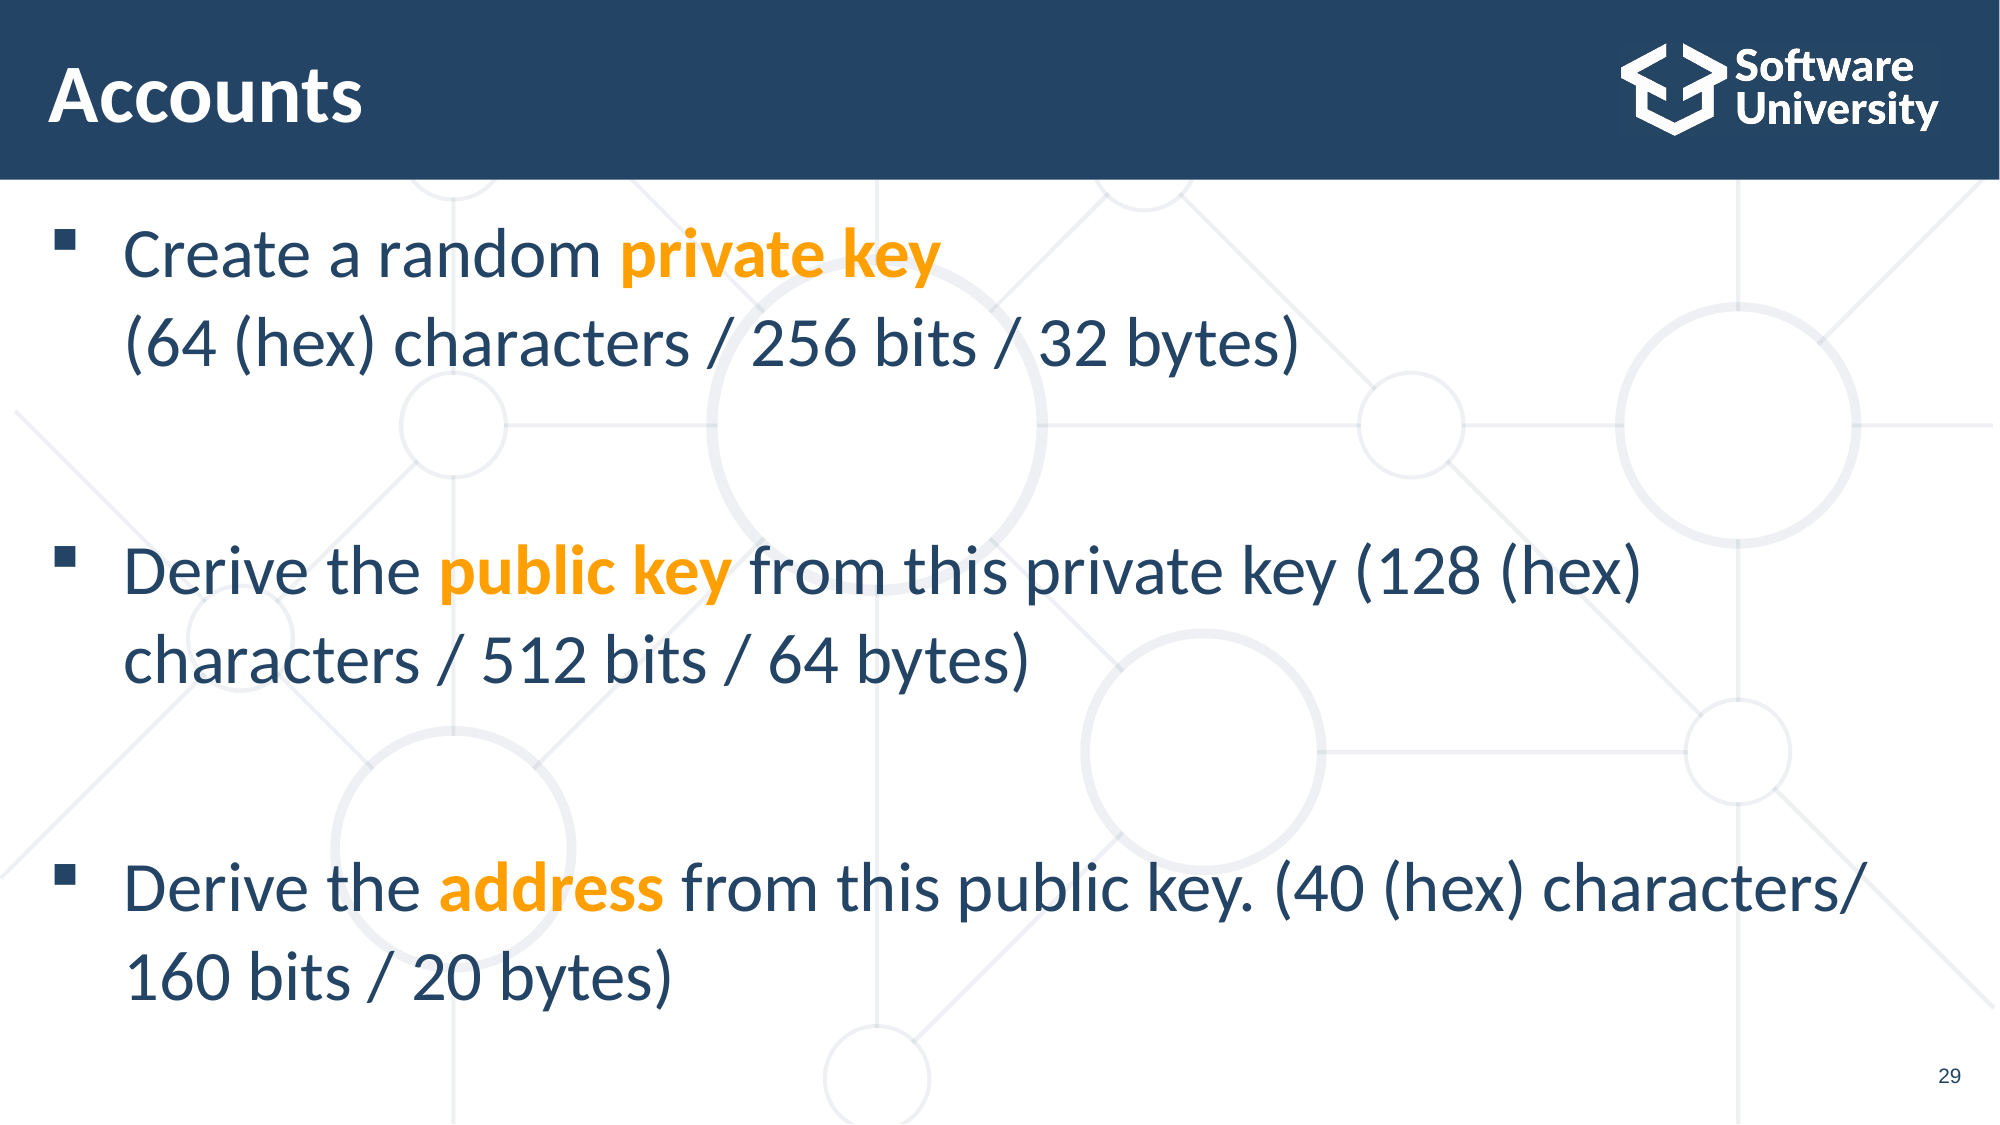

# Accounts
Create a random private key
(64 (hex) characters / 256 bits / 32 bytes)

Derive the public key from this private key (128 (hex)
characters / 512 bits / 64 bytes)

Derive the address from this public key. (40 (hex) characters/
160 bits / 20 bytes)

29